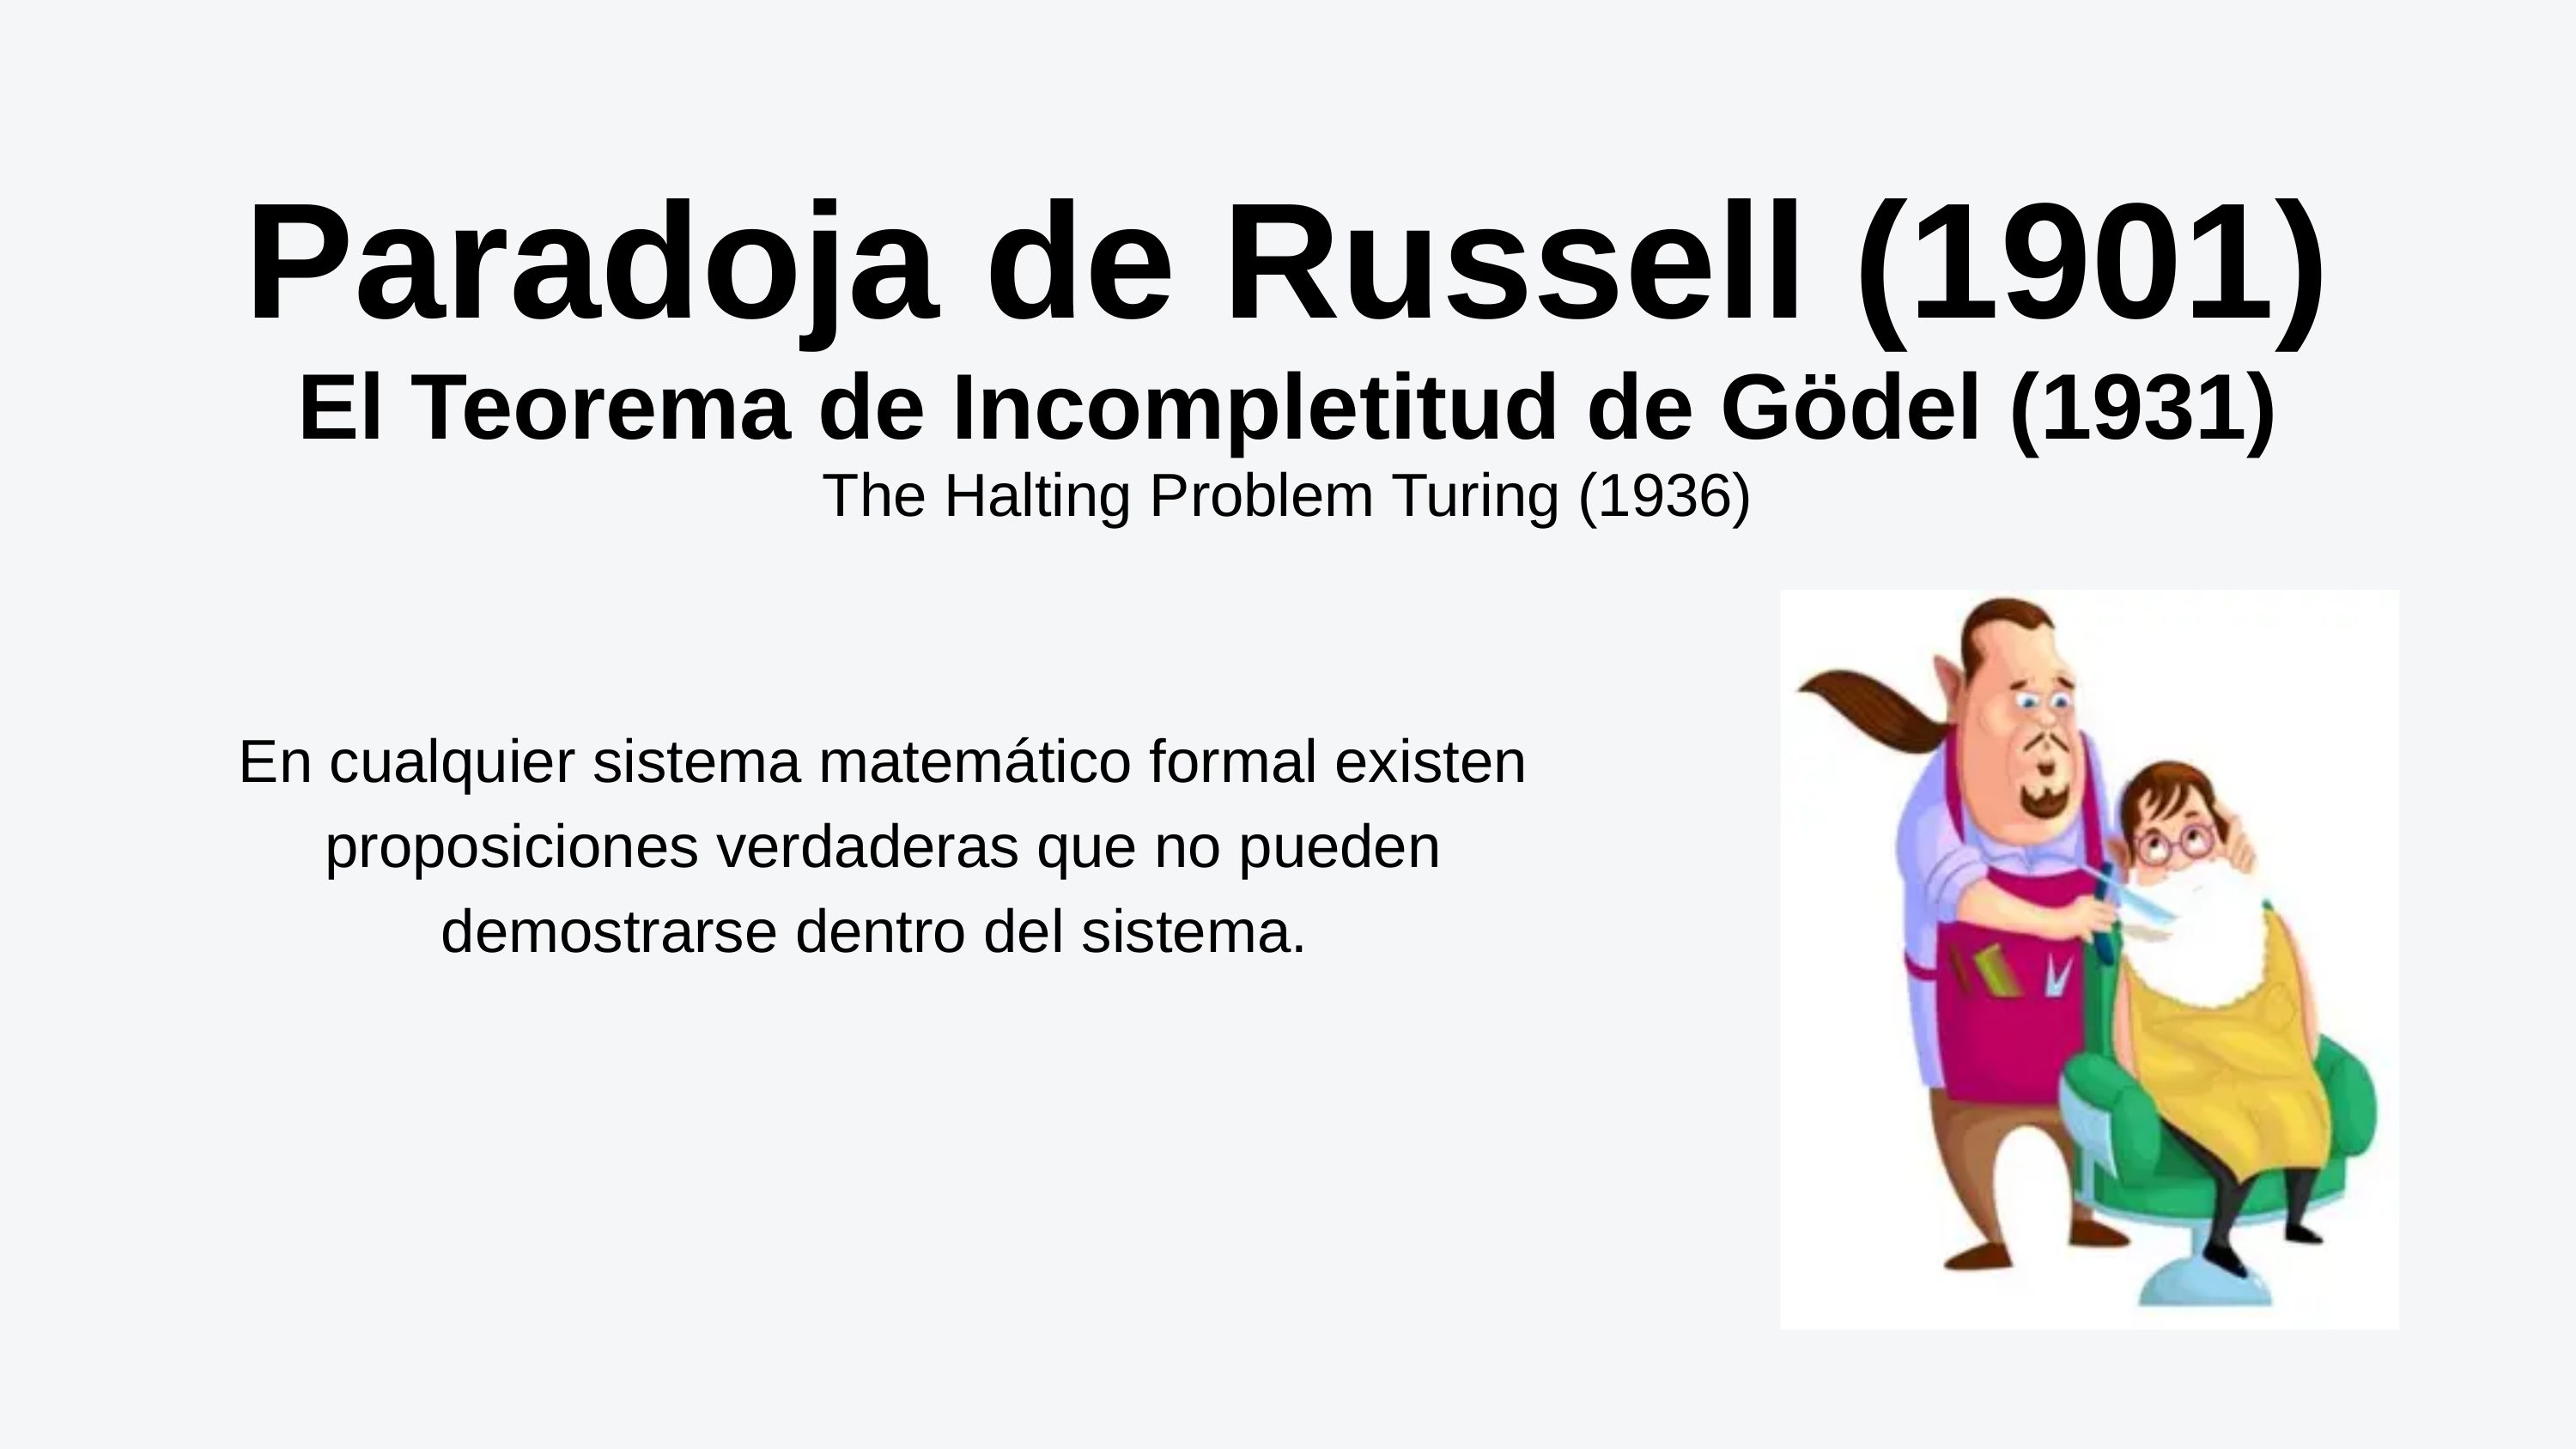

Paradoja de Russell (1901)
El Teorema de Incompletitud de Gödel (1931)
The Halting Problem Turing (1936)

En cualquier sistema matemático formal existen proposiciones verdaderas que no pueden demostrarse dentro del sistema.